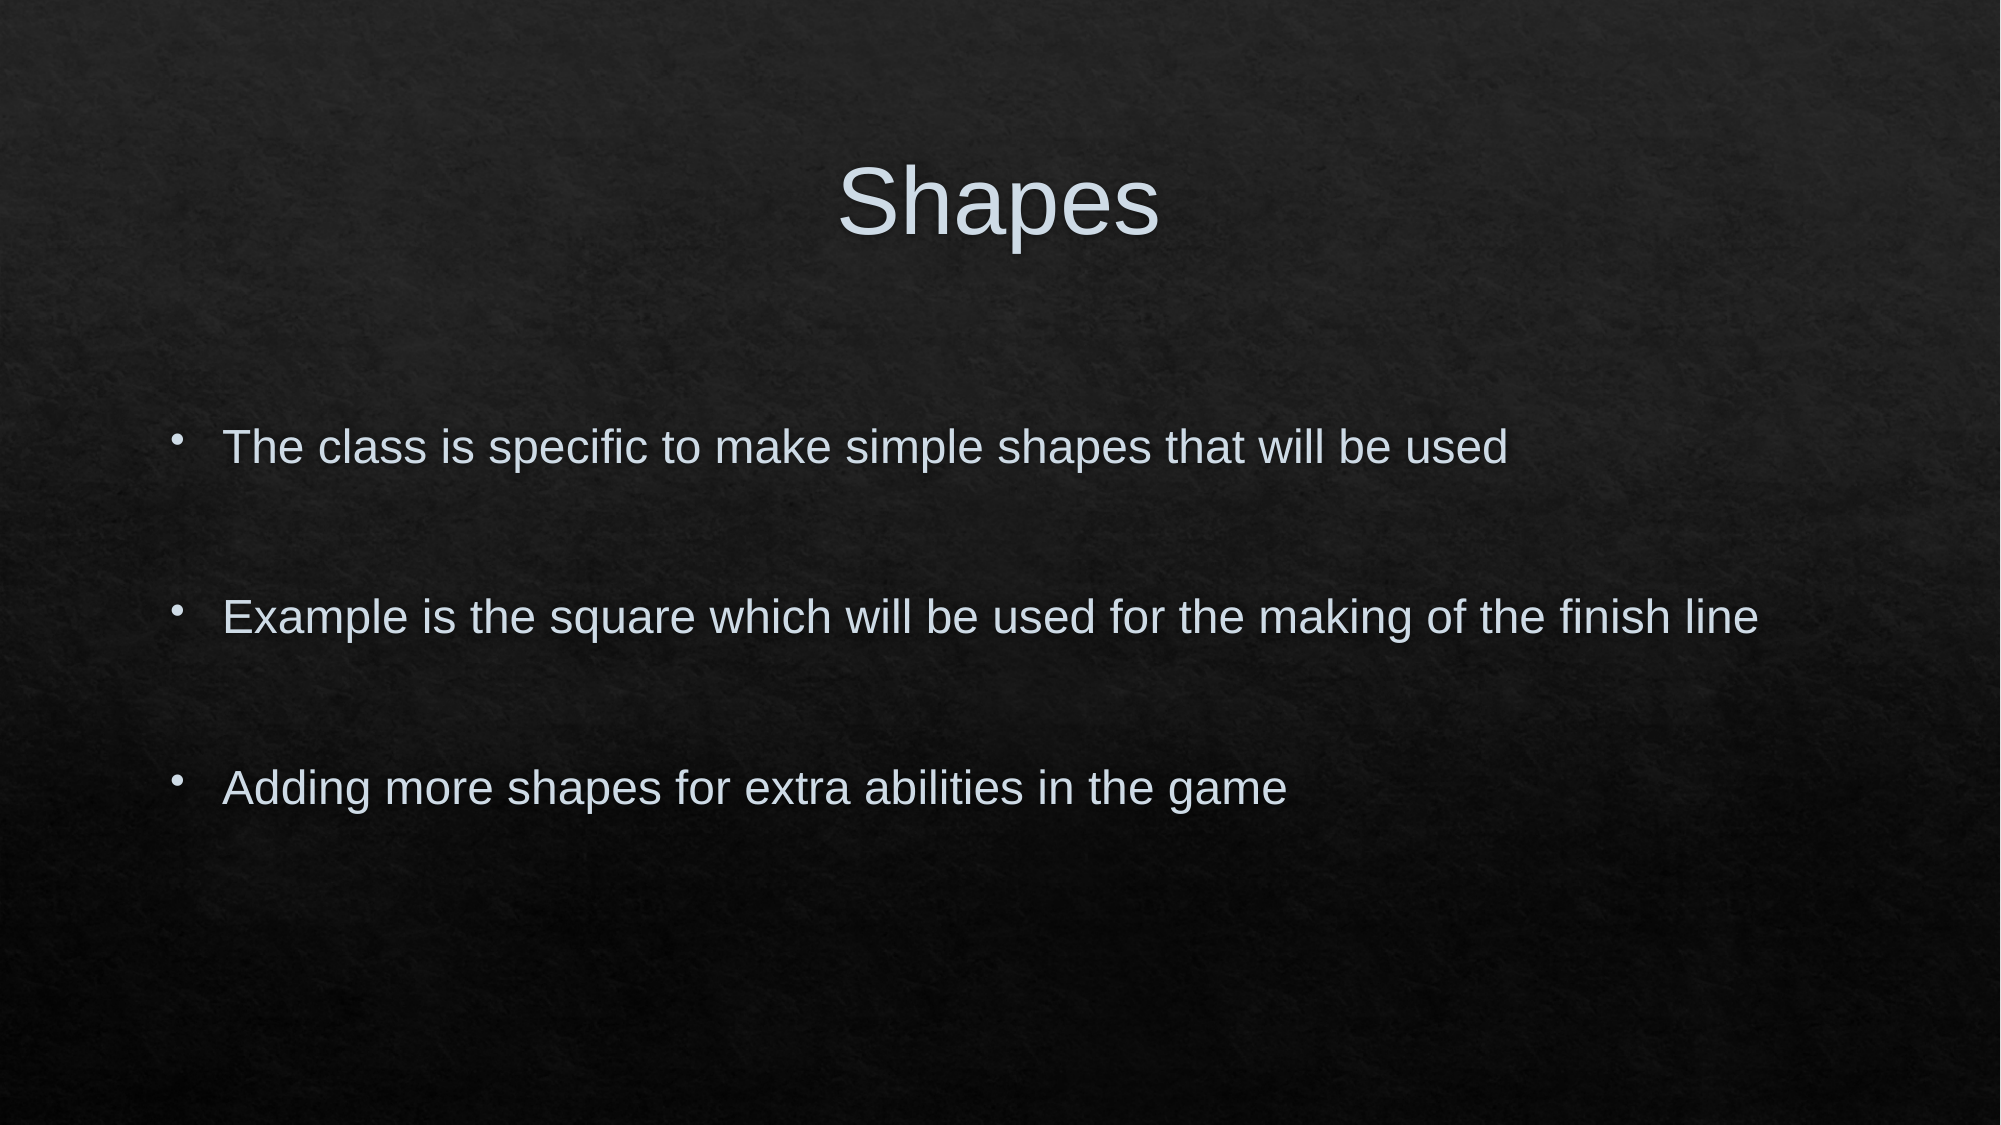

# Shapes
The class is specific to make simple shapes that will be used

Example is the square which will be used for the making of the finish line

Adding more shapes for extra abilities in the game